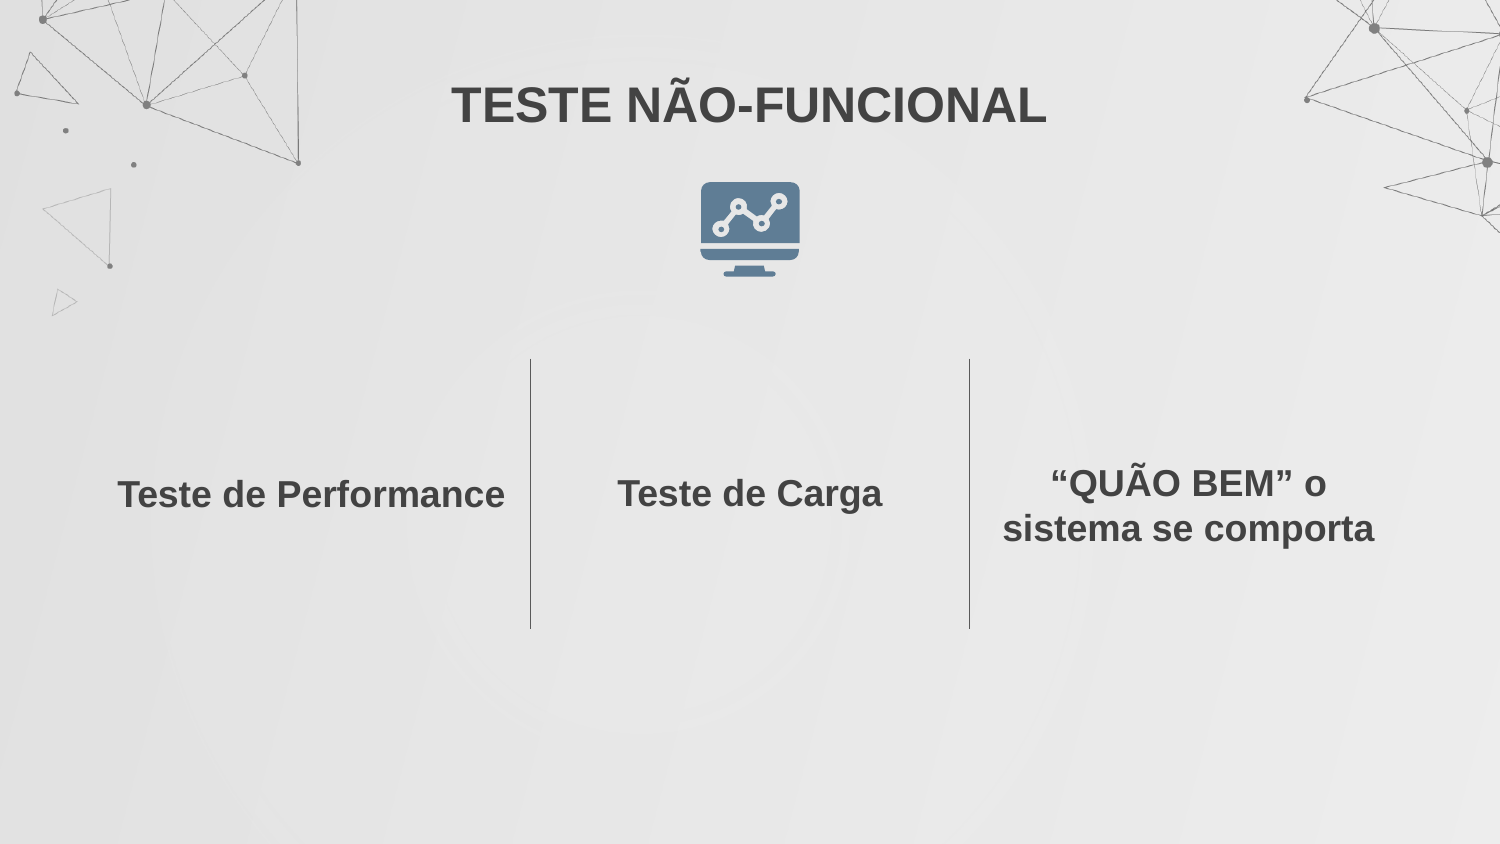

# TESTE NÃO-FUNCIONAL

Teste de Carga
Teste de Performance
“QUÃO BEM” o sistema se comporta